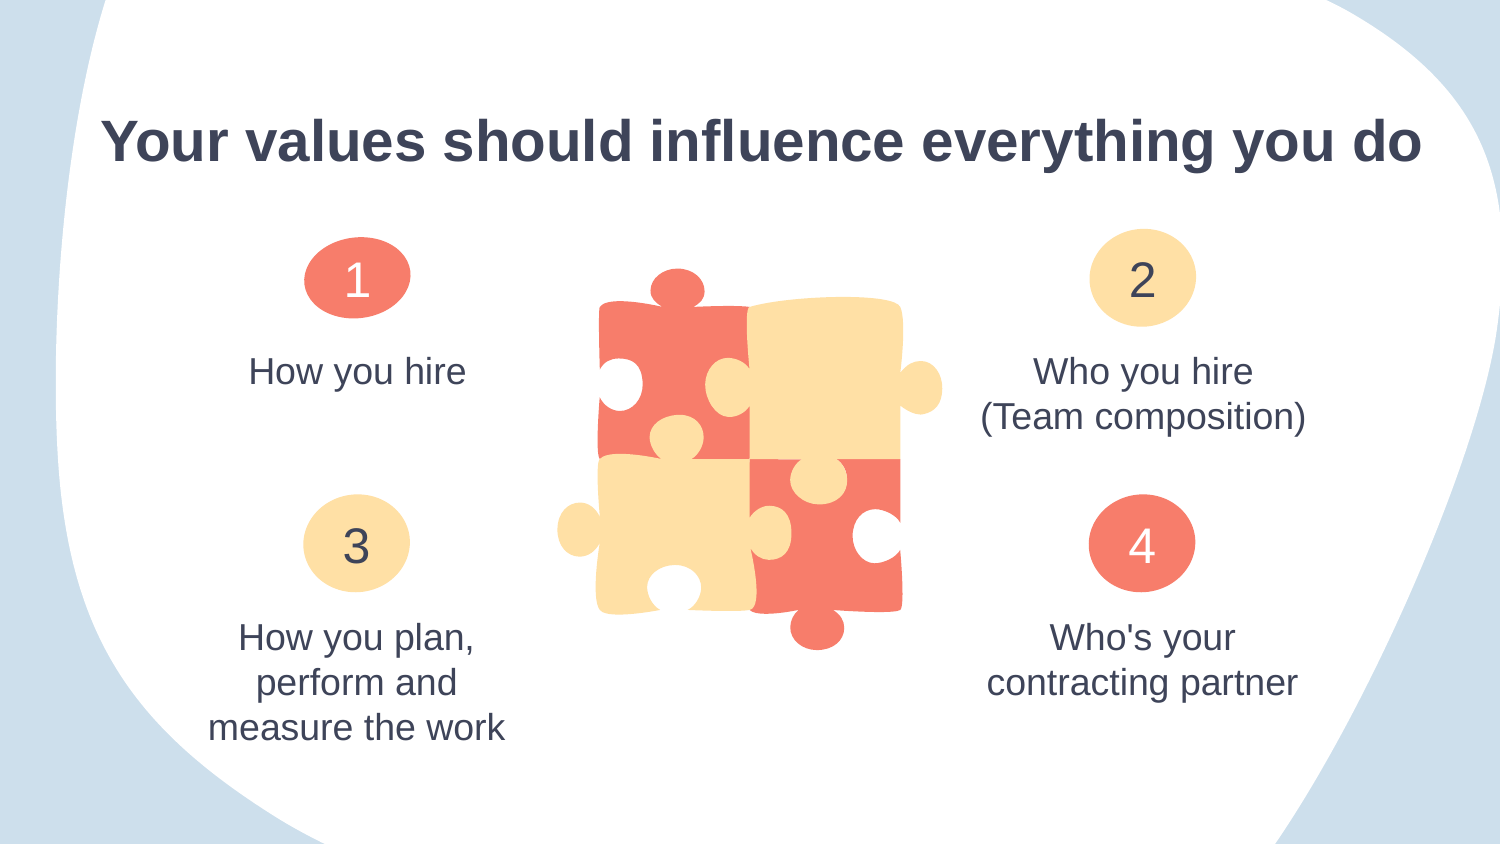

# Your values should influence everything you do

1
2

How you hire
Who you hire
(Team composition)

3
4
How you plan, perform and measure the work
Who's your contracting partner